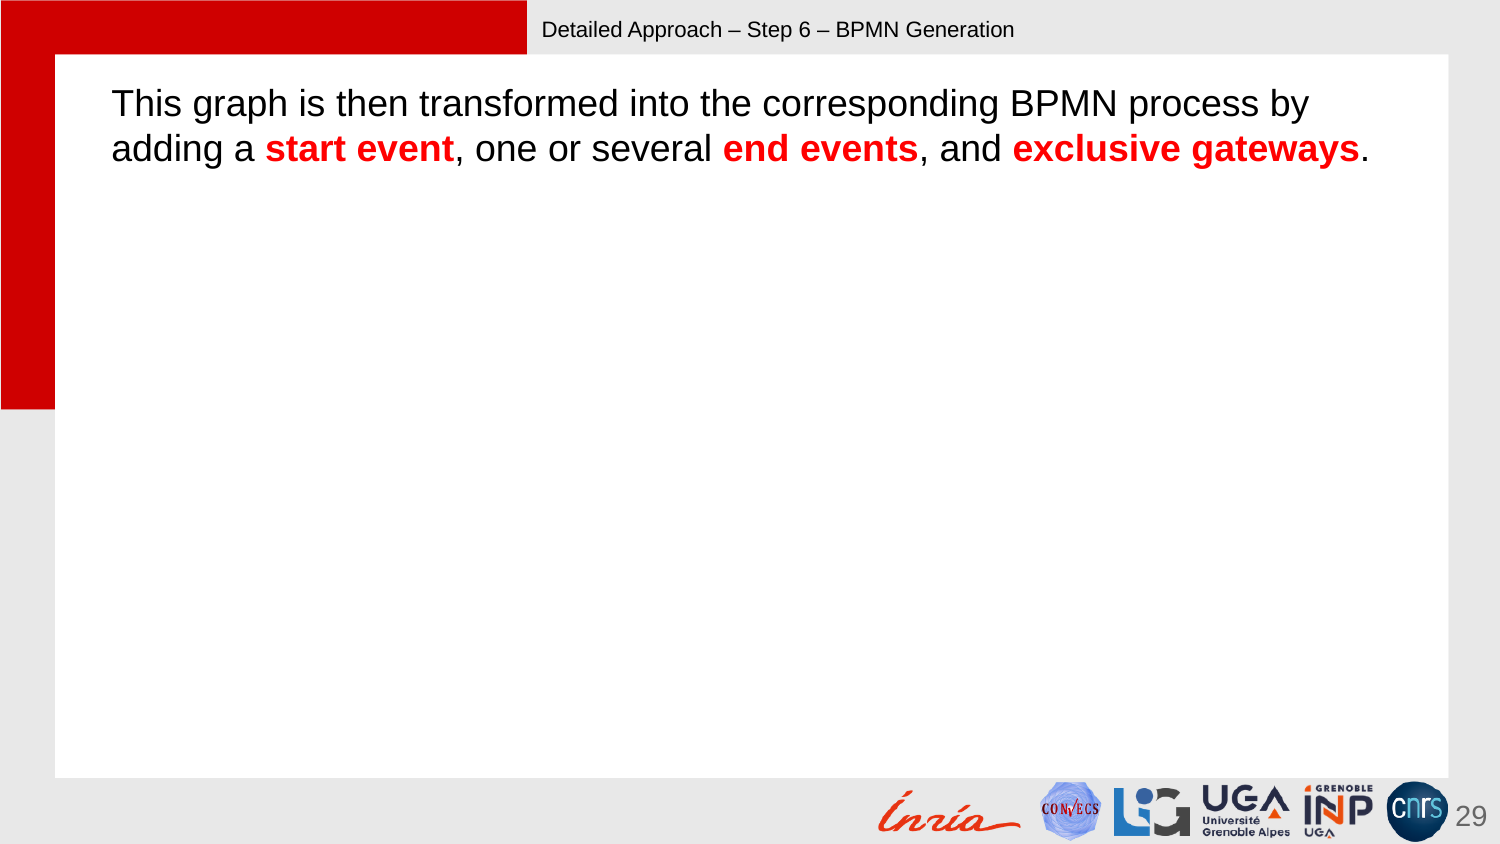

# Detailed Approach – Step 6 – BPMN Generation
This graph is then transformed into the corresponding BPMN process by adding a start event, one or several end events, and exclusive gateways.
29